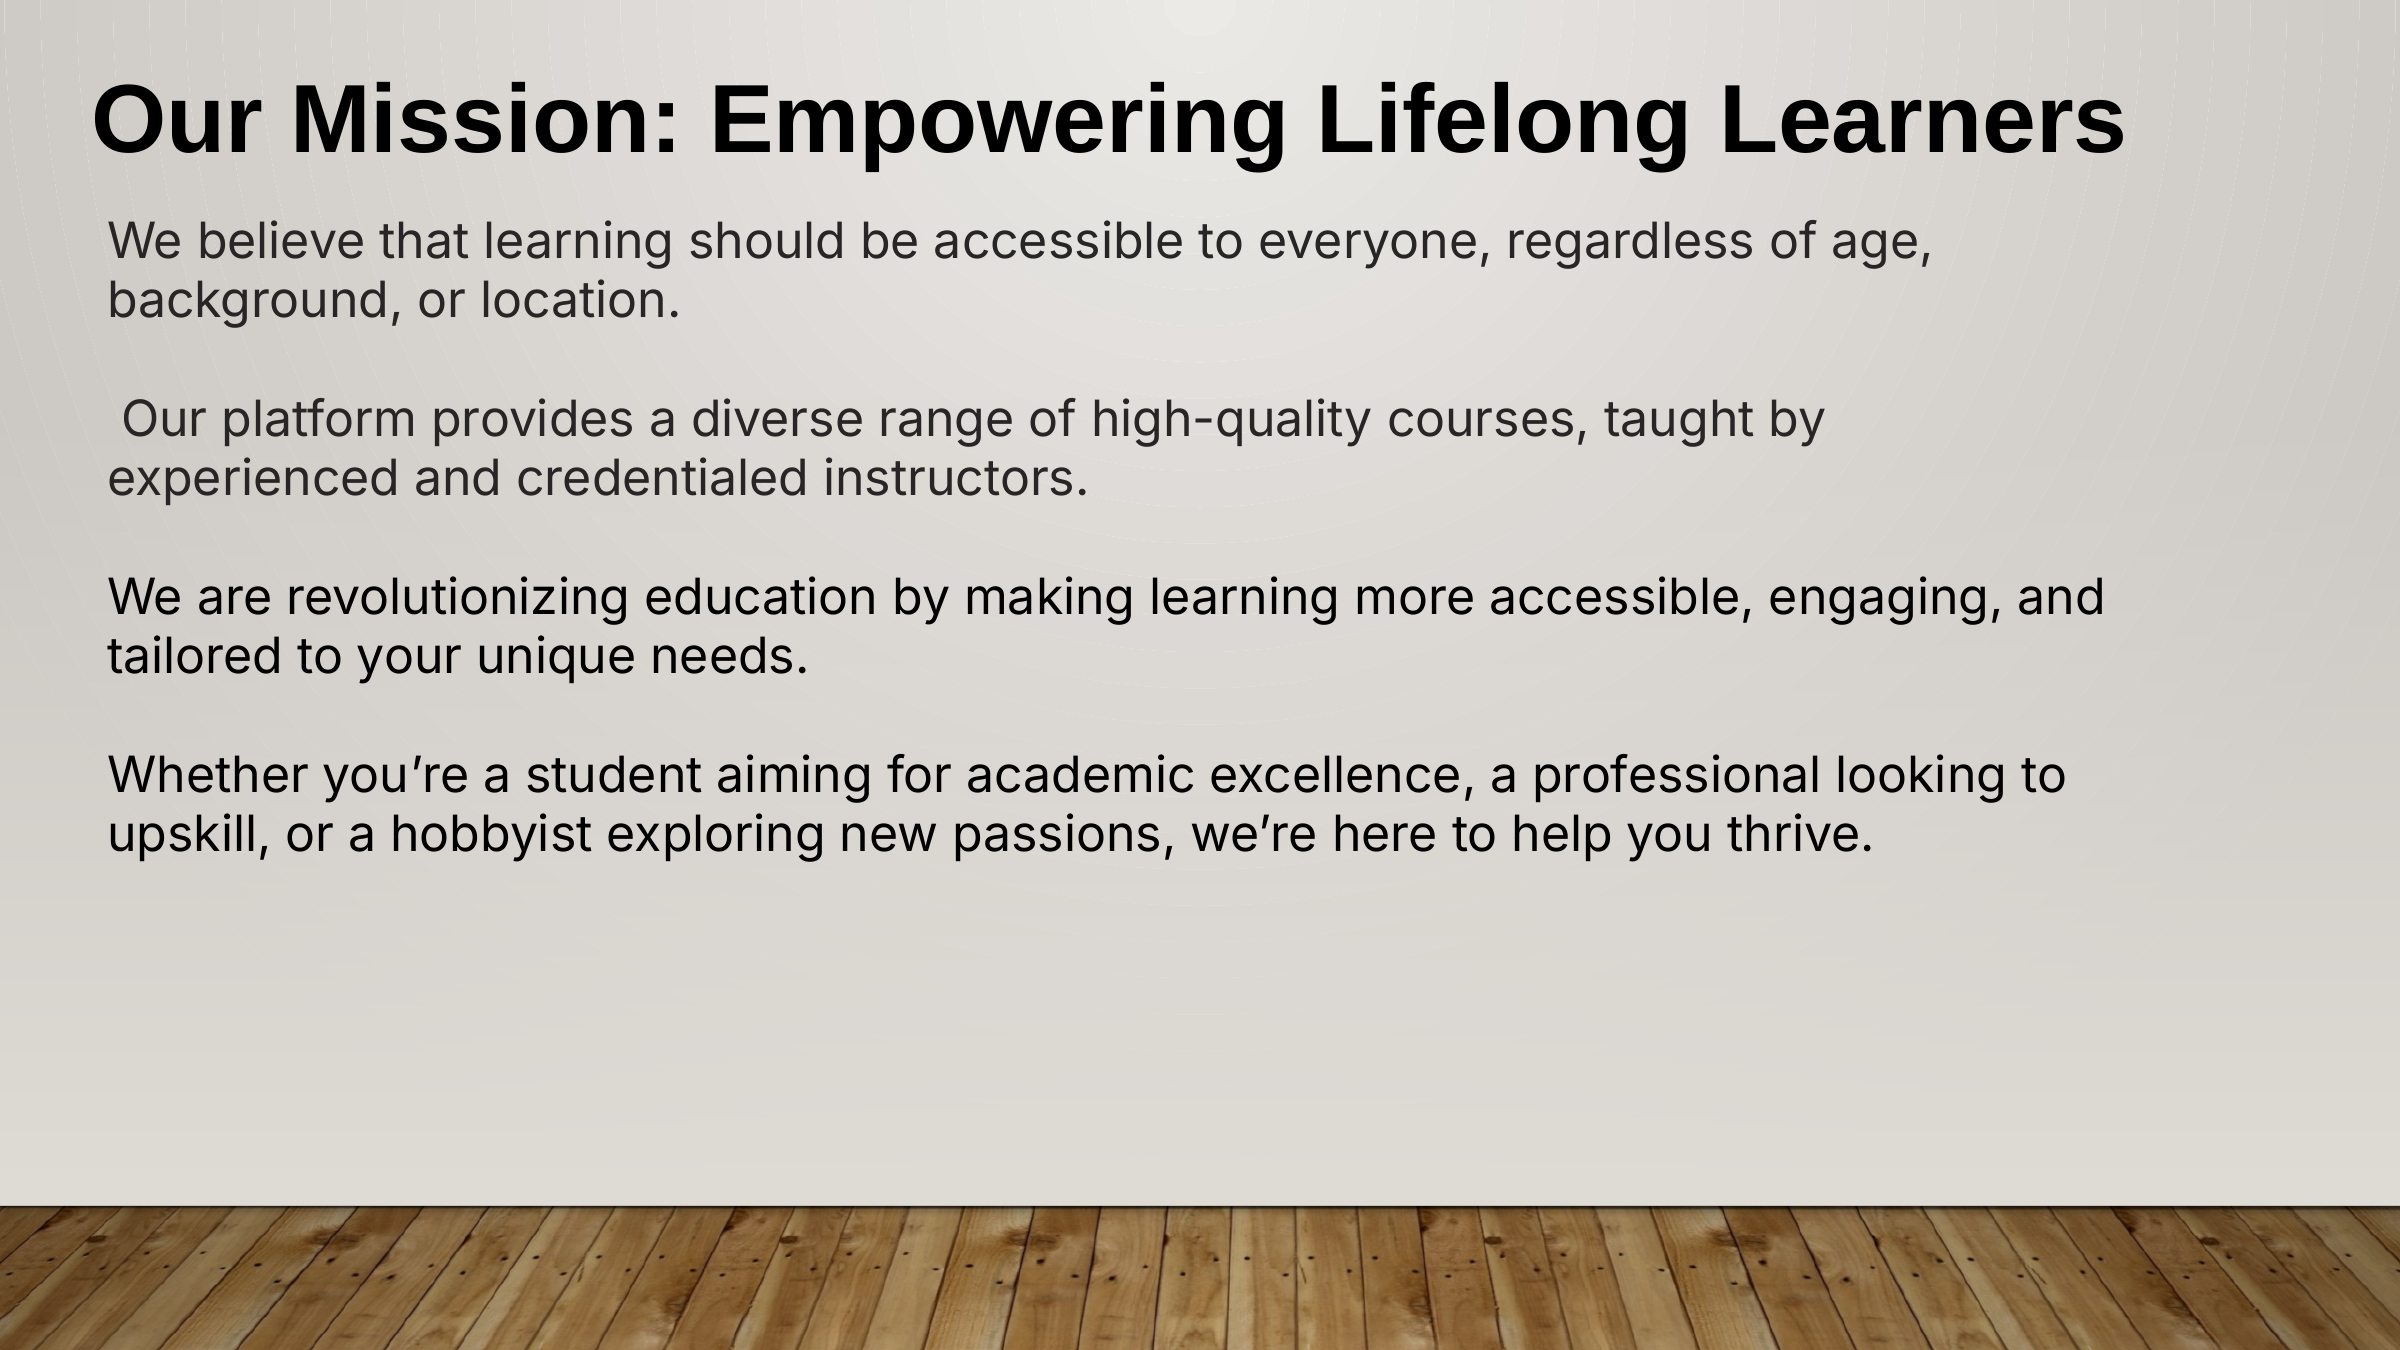

Our Mission: Empowering Lifelong Learners

We believe that learning should be accessible to everyone, regardless of age, background, or location.

 Our platform provides a diverse range of high-quality courses, taught by experienced and credentialed instructors.

We are revolutionizing education by making learning more accessible, engaging, and tailored to your unique needs.

Whether you’re a student aiming for academic excellence, a professional looking to upskill, or a hobbyist exploring new passions, we’re here to help you thrive.